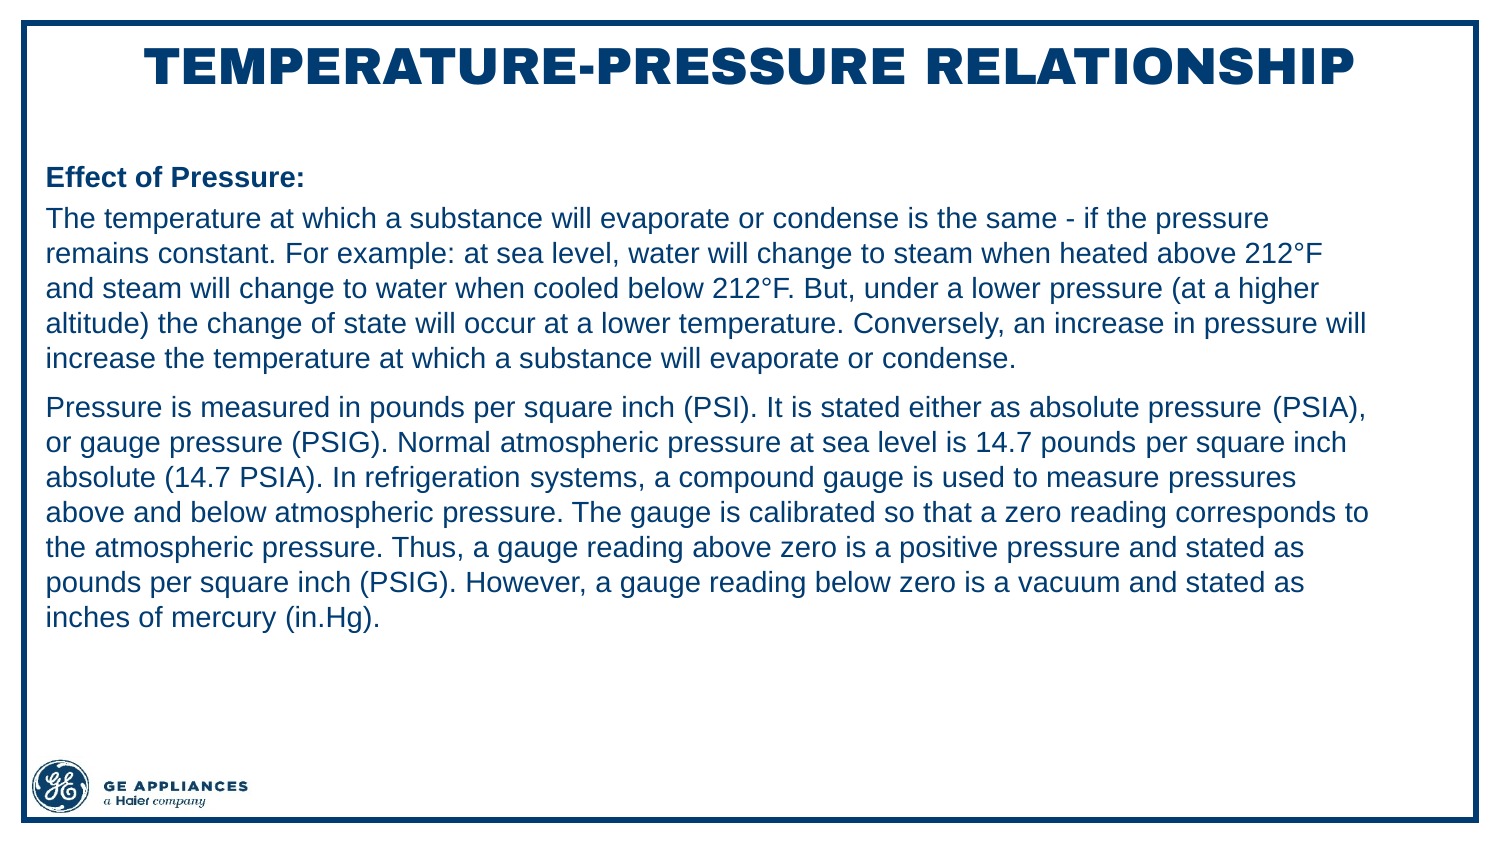

# Temperature-pressure relationship
Effect of Pressure:
The temperature at which a substance will evaporate or condense is the same - if the pressure remains constant. For example: at sea level, water will change to steam when heated above 212°F and steam will change to water when cooled below 212°F. But, under a lower pressure (at a higher altitude) the change of state will occur at a lower temperature. Conversely, an increase in pressure will increase the temperature at which a substance will evaporate or condense.
Pressure is measured in pounds per square inch (PSI). It is stated either as absolute pressure (PSIA), or gauge pressure (PSIG). Normal atmospheric pressure at sea level is 14.7 pounds per square inch absolute (14.7 PSIA). In refrigeration systems, a compound gauge is used to measure pressures above and below atmospheric pressure. The gauge is calibrated so that a zero reading corresponds to the atmospheric pressure. Thus, a gauge reading above zero is a positive pressure and stated as pounds per square inch (PSIG). However, a gauge reading below zero is a vacuum and stated as inches of mercury (in.Hg).